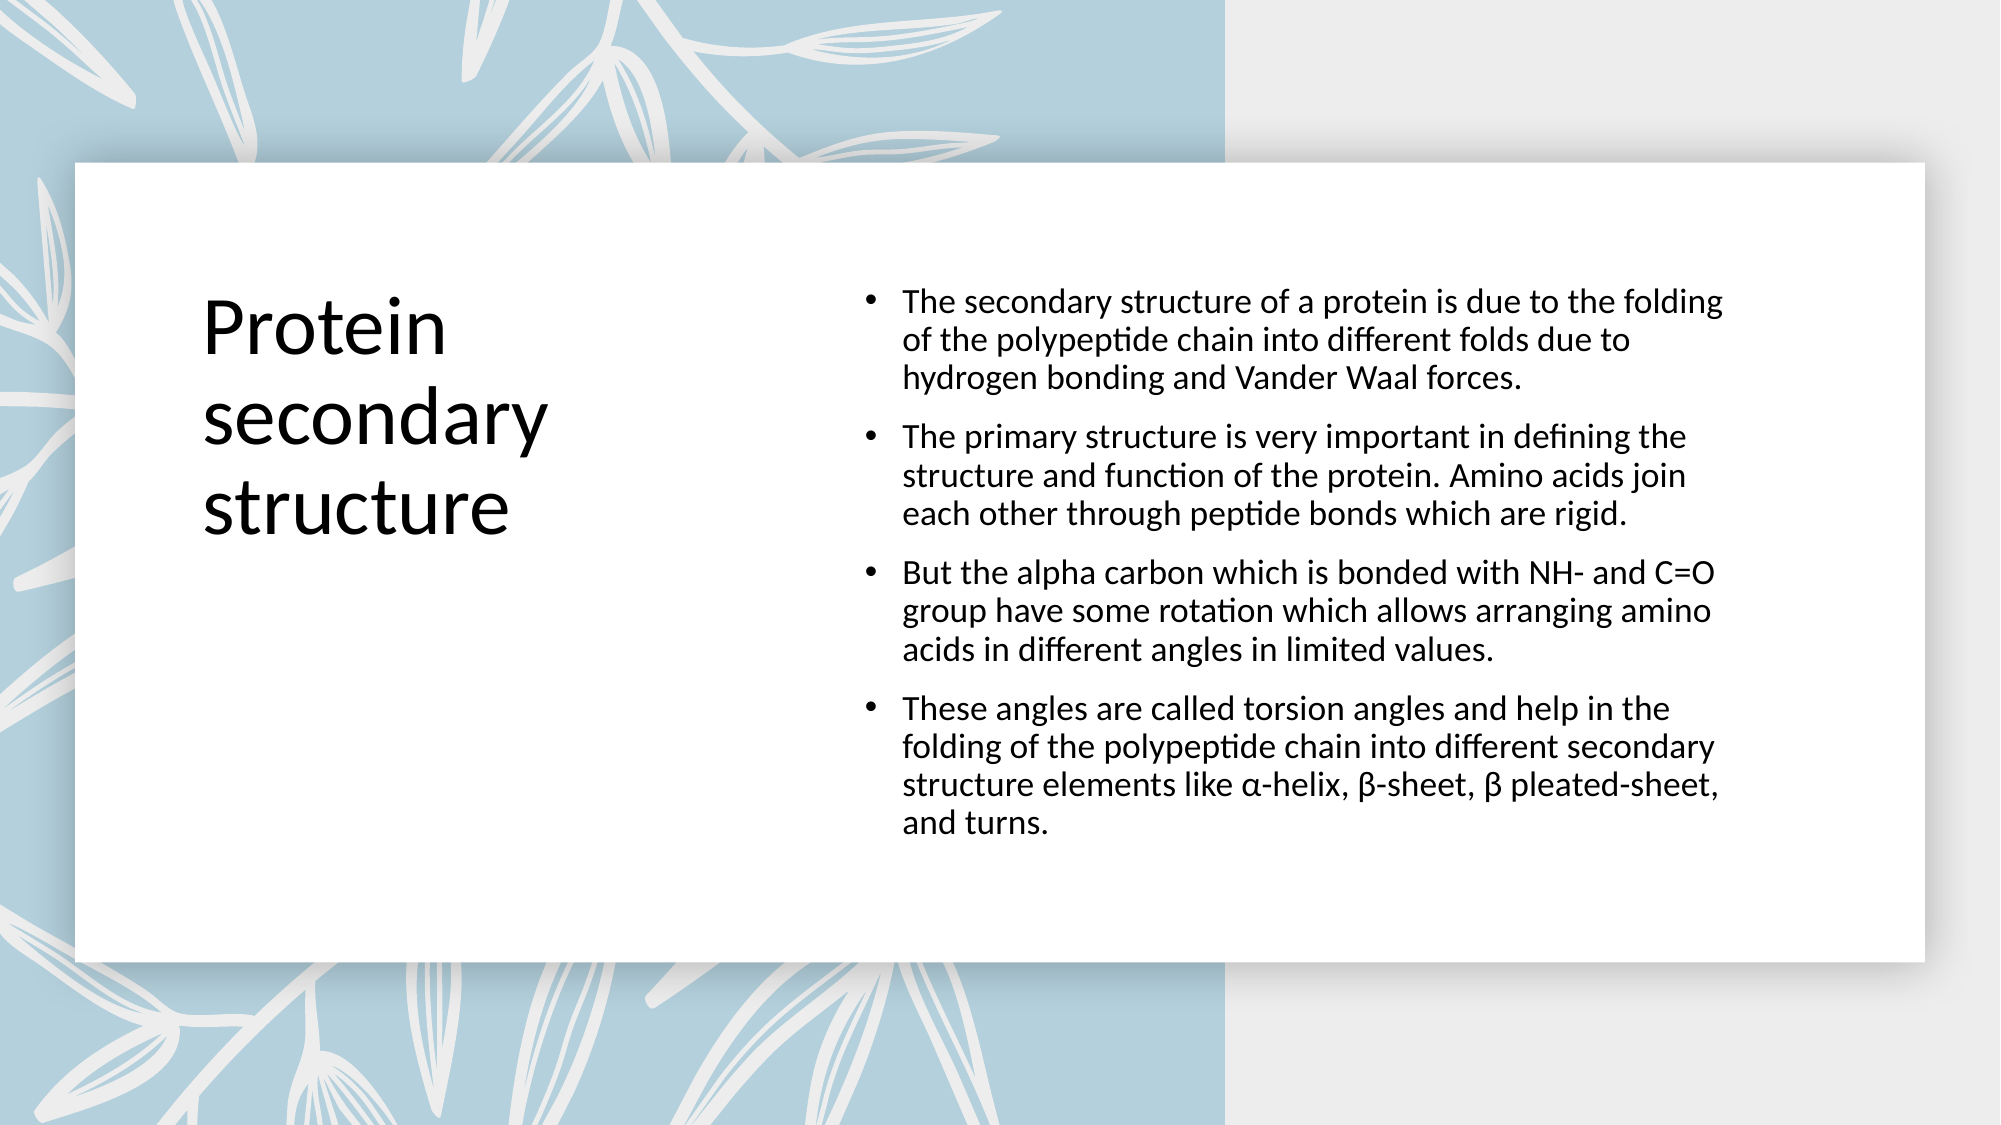

# Protein secondary structure
The secondary structure of a protein is due to the folding of the polypeptide chain into different folds due to hydrogen bonding and Vander Waal forces.
The primary structure is very important in defining the structure and function of the protein. Amino acids join each other through peptide bonds which are rigid.
But the alpha carbon which is bonded with NH- and C=O group have some rotation which allows arranging amino acids in different angles in limited values.
These angles are called torsion angles and help in the folding of the polypeptide chain into different secondary structure elements like α-helix, β-sheet, β pleated-sheet, and turns.